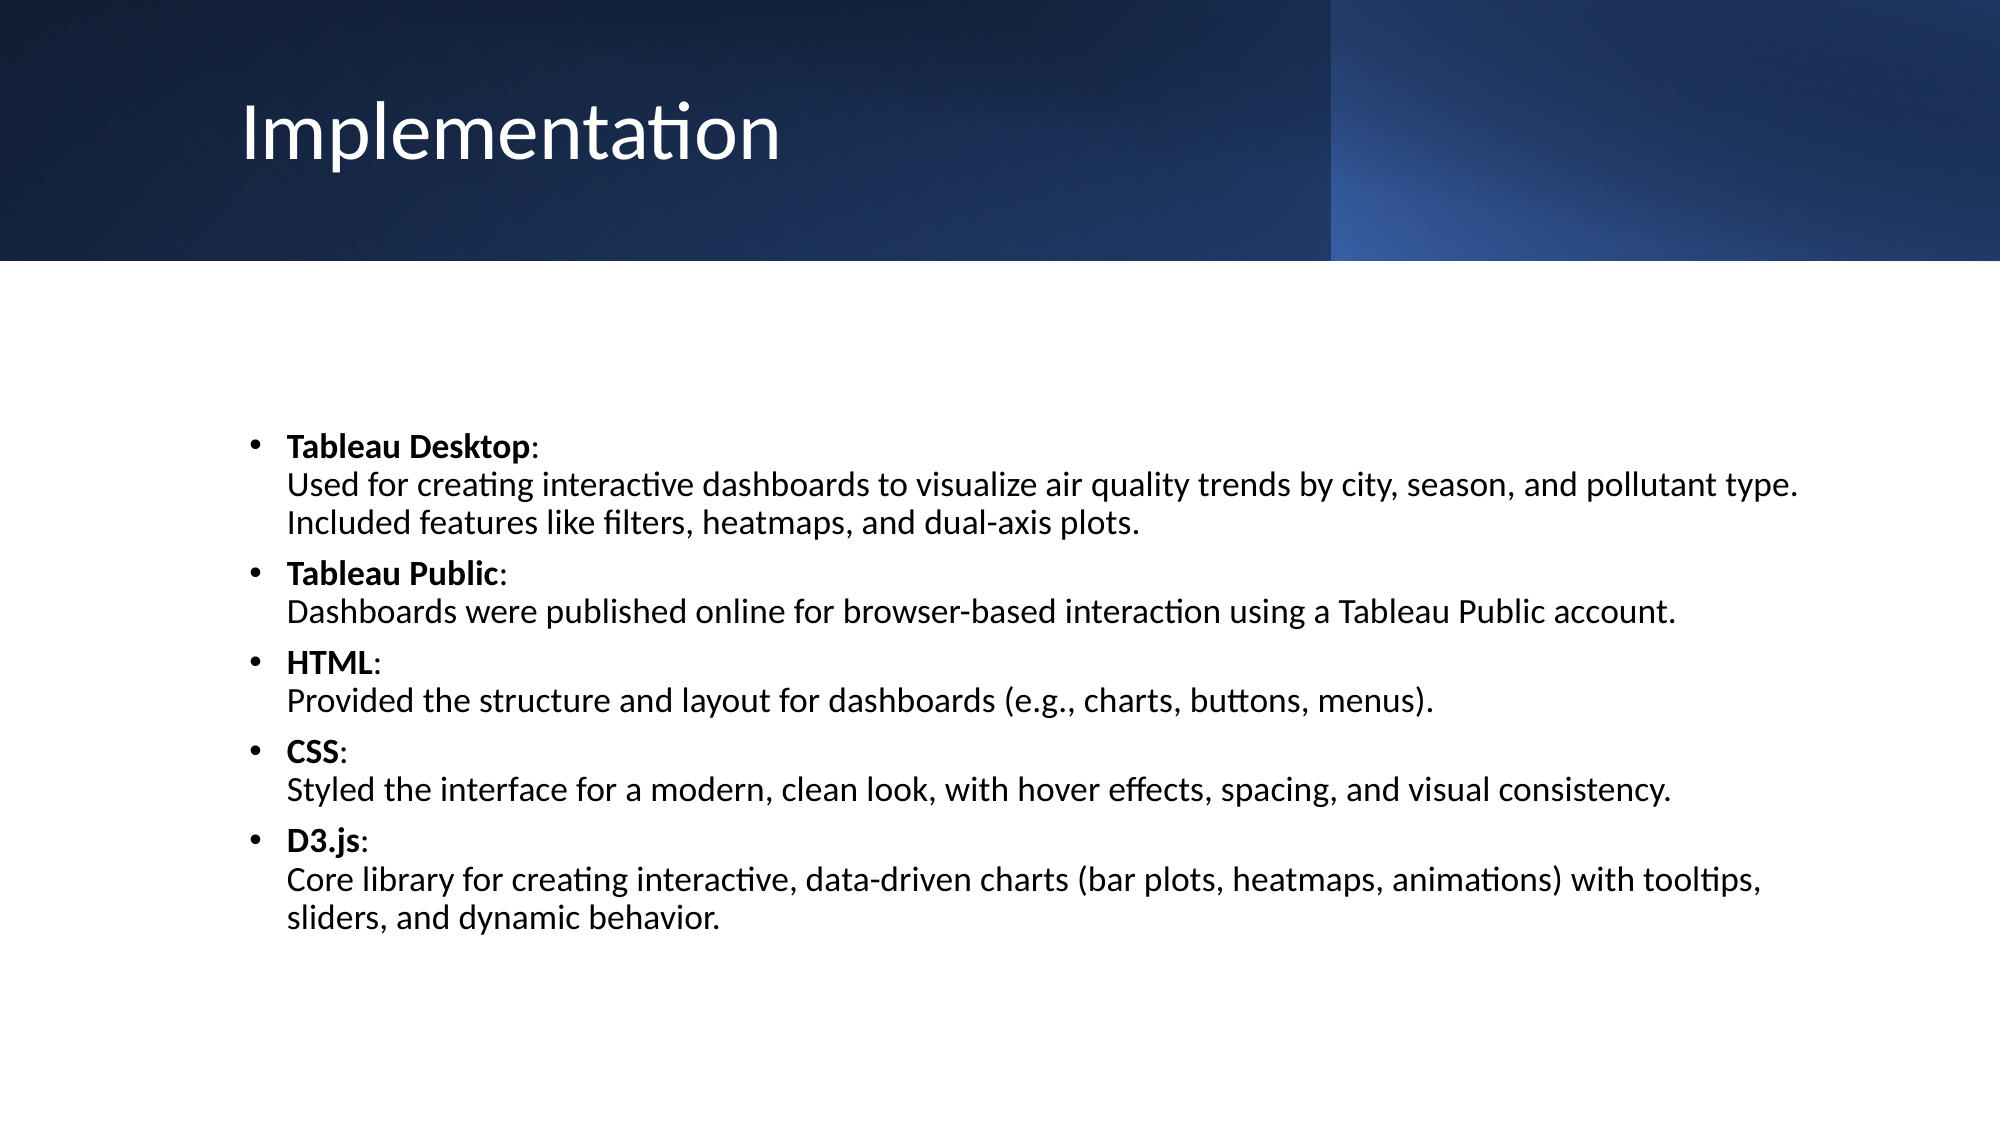

# Implementation
Tableau Desktop:
Used for creating interactive dashboards to visualize air quality trends by city, season, and pollutant type. Included features like filters, heatmaps, and dual-axis plots.
Tableau Public:
Dashboards were published online for browser-based interaction using a Tableau Public account.
HTML:
Provided the structure and layout for dashboards (e.g., charts, buttons, menus).
CSS:
Styled the interface for a modern, clean look, with hover effects, spacing, and visual consistency.
D3.js:
Core library for creating interactive, data-driven charts (bar plots, heatmaps, animations) with tooltips, sliders, and dynamic behavior.